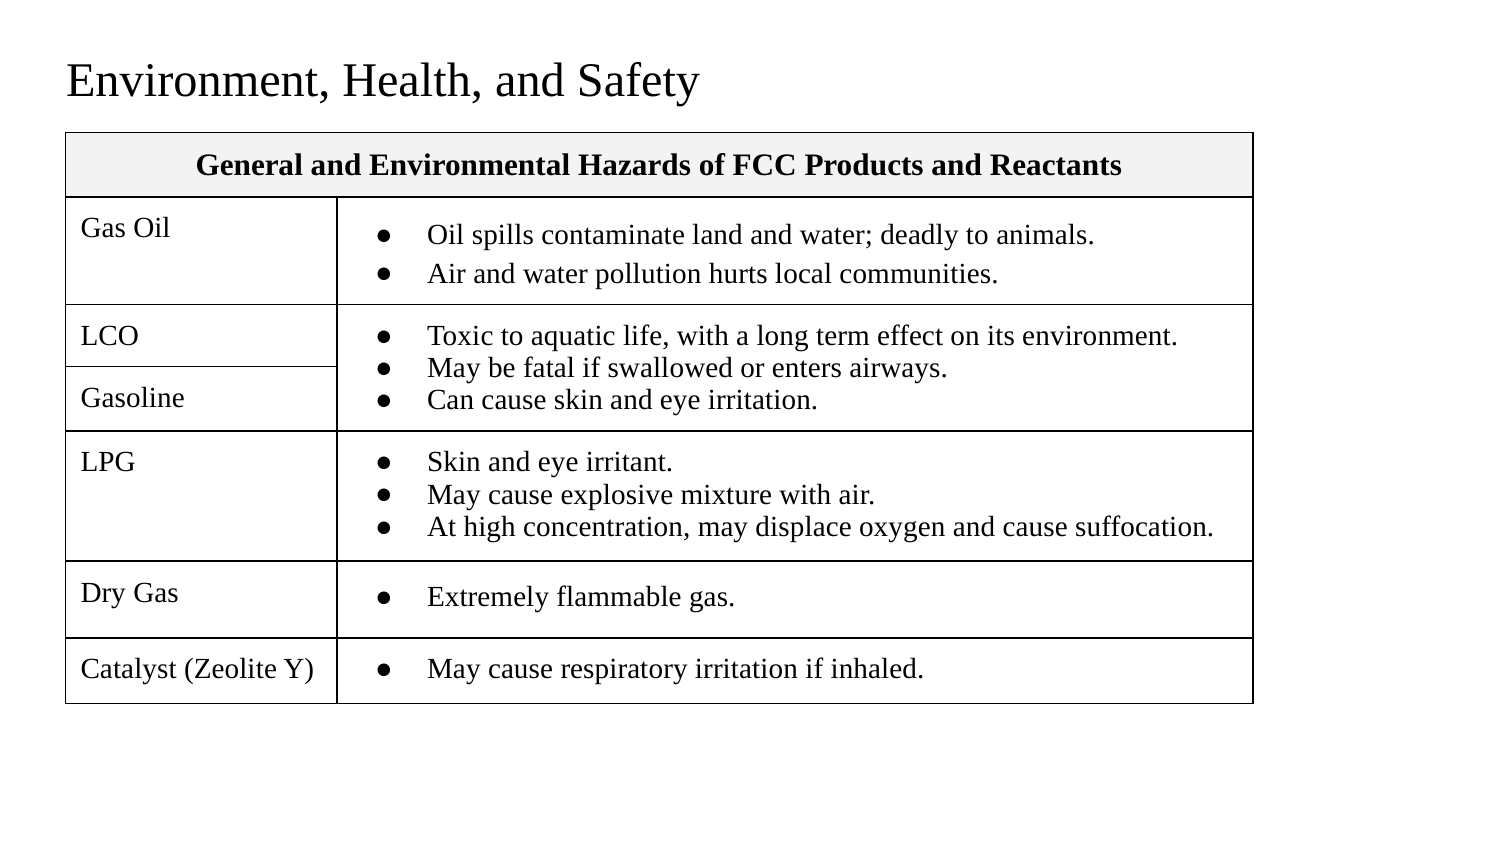

# Environment, Health, and Safety
| General and Environmental Hazards of FCC Products and Reactants |  |
| --- | --- |
| Gas Oil | Oil spills contaminate land and water; deadly to animals. Air and water pollution hurts local communities. |
| LCO | Toxic to aquatic life, with a long term effect on its environment. May be fatal if swallowed or enters airways. Can cause skin and eye irritation. |
| Gasoline |  |
| LPG | Skin and eye irritant. May cause explosive mixture with air. At high concentration, may displace oxygen and cause suffocation. |
| Dry Gas | Extremely flammable gas. |
| Catalyst (Zeolite Y) | May cause respiratory irritation if inhaled. |